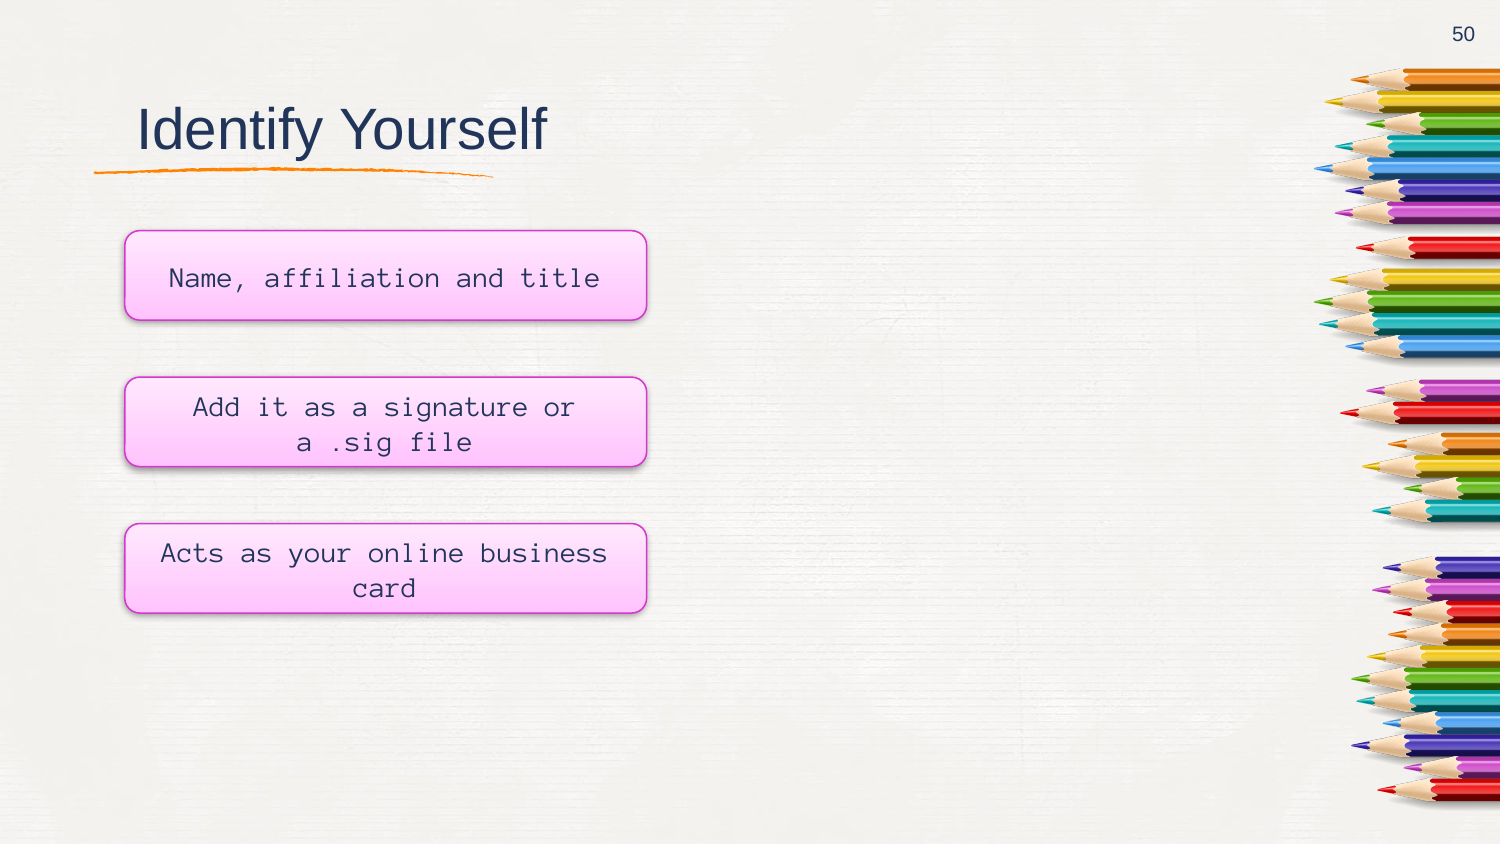

50
# Identify Yourself
Name, affiliation and title
Add it as a signature or a .sig file
Acts as your online business card